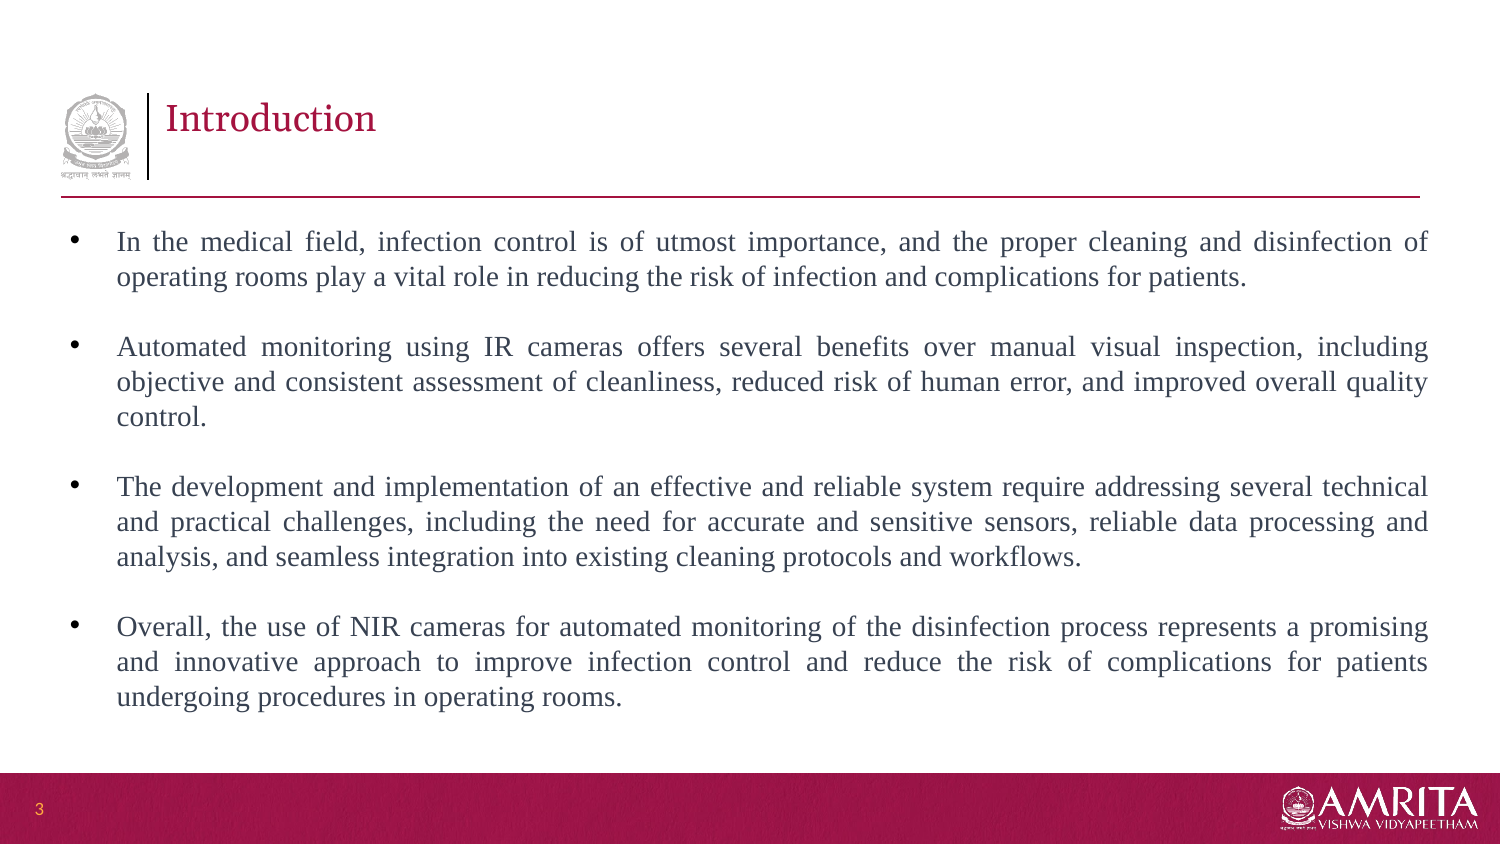

# Introduction
In the medical field, infection control is of utmost importance, and the proper cleaning and disinfection of operating rooms play a vital role in reducing the risk of infection and complications for patients.

Automated monitoring using IR cameras offers several benefits over manual visual inspection, including objective and consistent assessment of cleanliness, reduced risk of human error, and improved overall quality control.

The development and implementation of an effective and reliable system require addressing several technical and practical challenges, including the need for accurate and sensitive sensors, reliable data processing and analysis, and seamless integration into existing cleaning protocols and workflows.

Overall, the use of NIR cameras for automated monitoring of the disinfection process represents a promising and innovative approach to improve infection control and reduce the risk of complications for patients undergoing procedures in operating rooms.

3